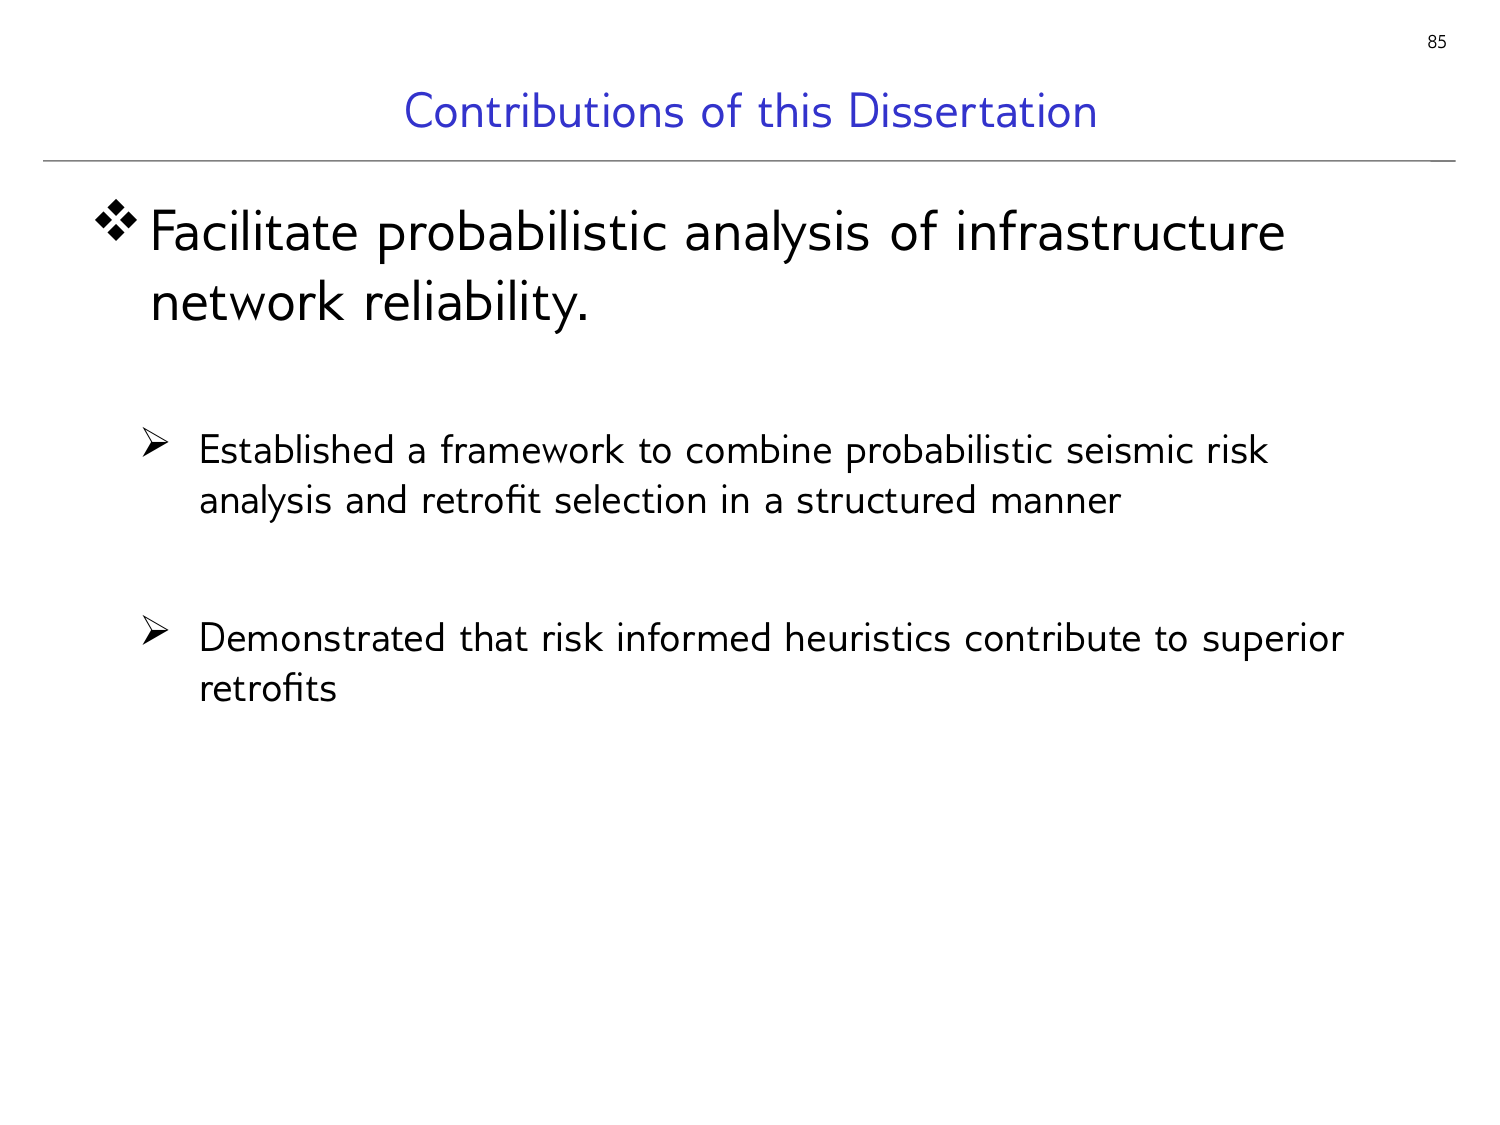

# Contributions of this Dissertation
Facilitate probabilistic analysis of infrastructure network reliability.

Established a framework to combine probabilistic seismic risk analysis and retrofit selection in a structured manner

Demonstrated that risk informed heuristics contribute to superior retrofits